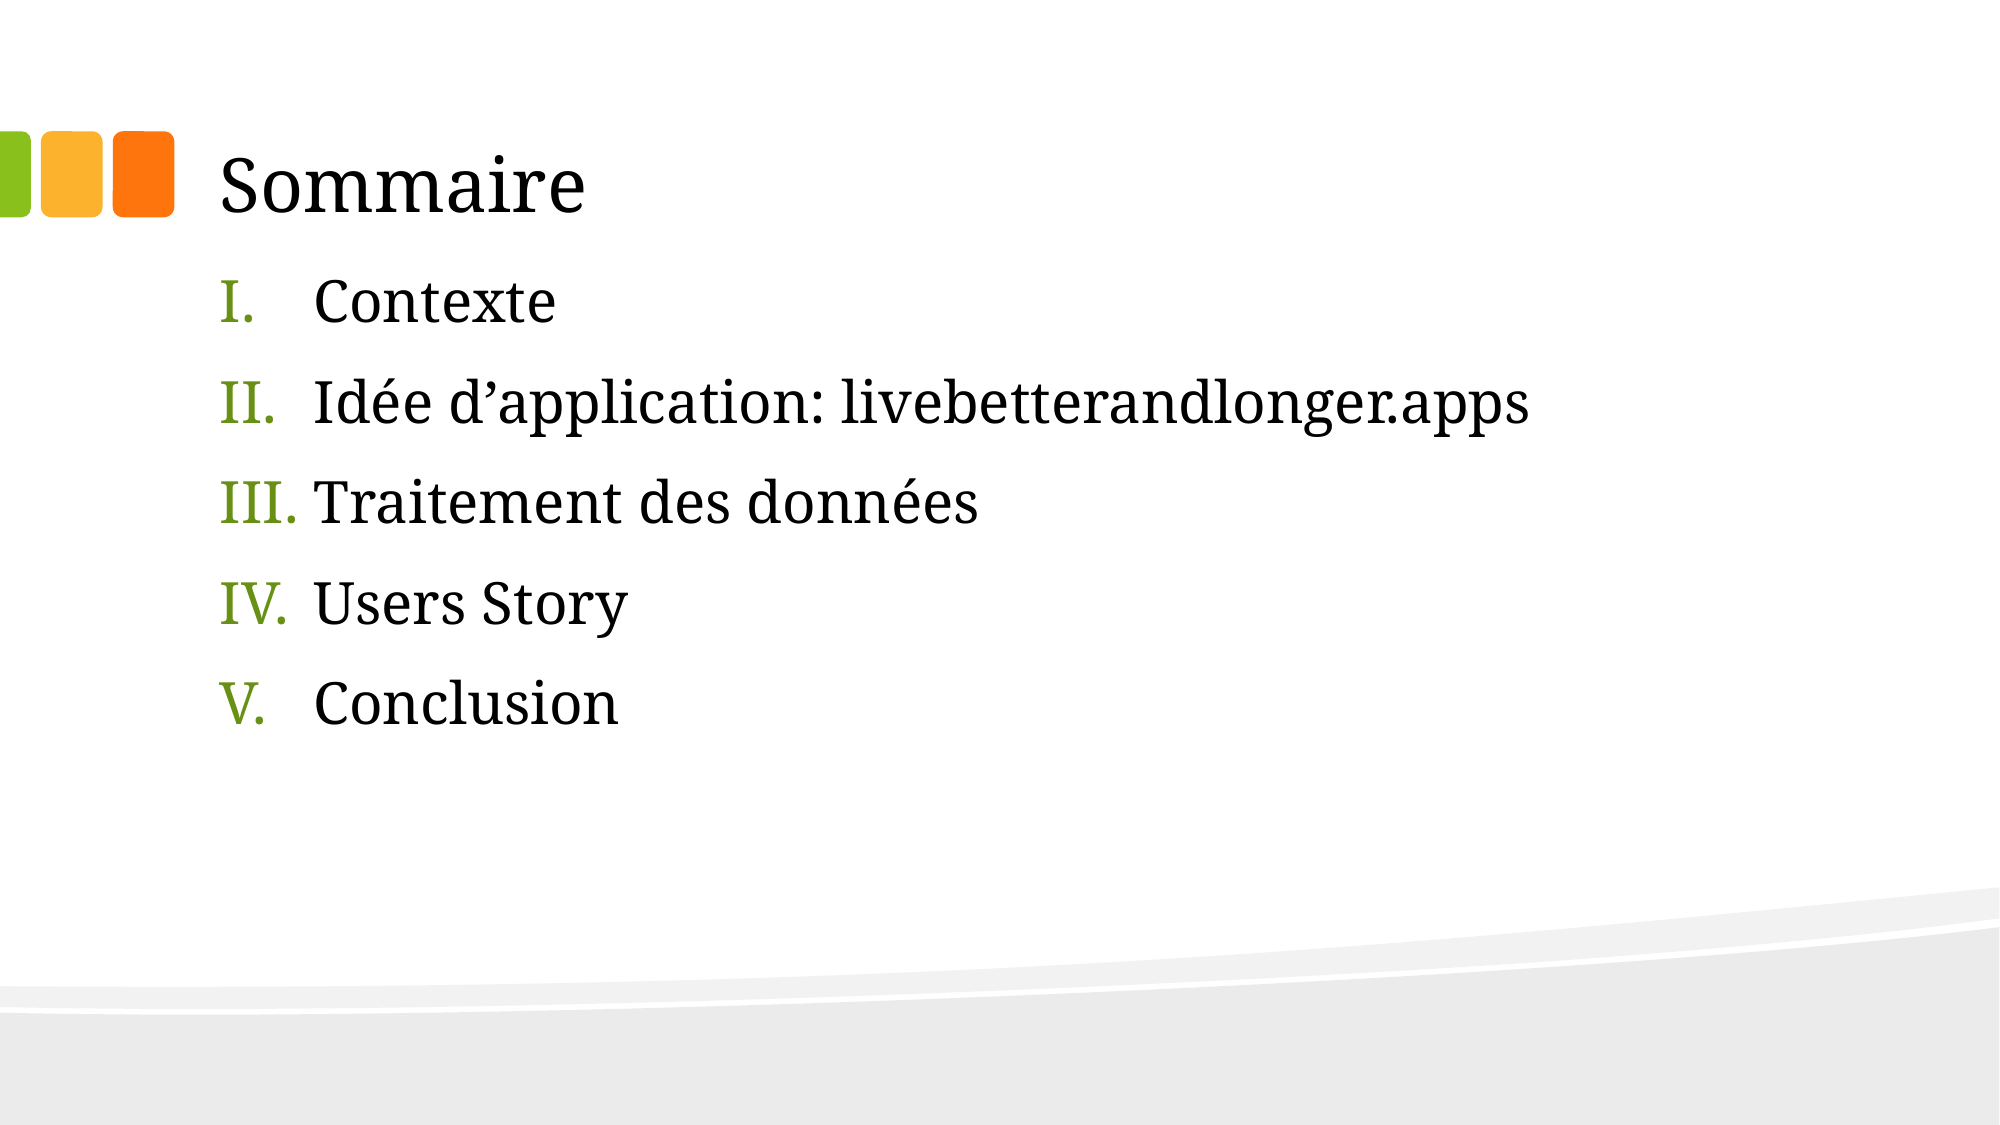

# Sommaire
Contexte
Idée d’application: livebetterandlonger.apps
Traitement des données
Users Story
Conclusion